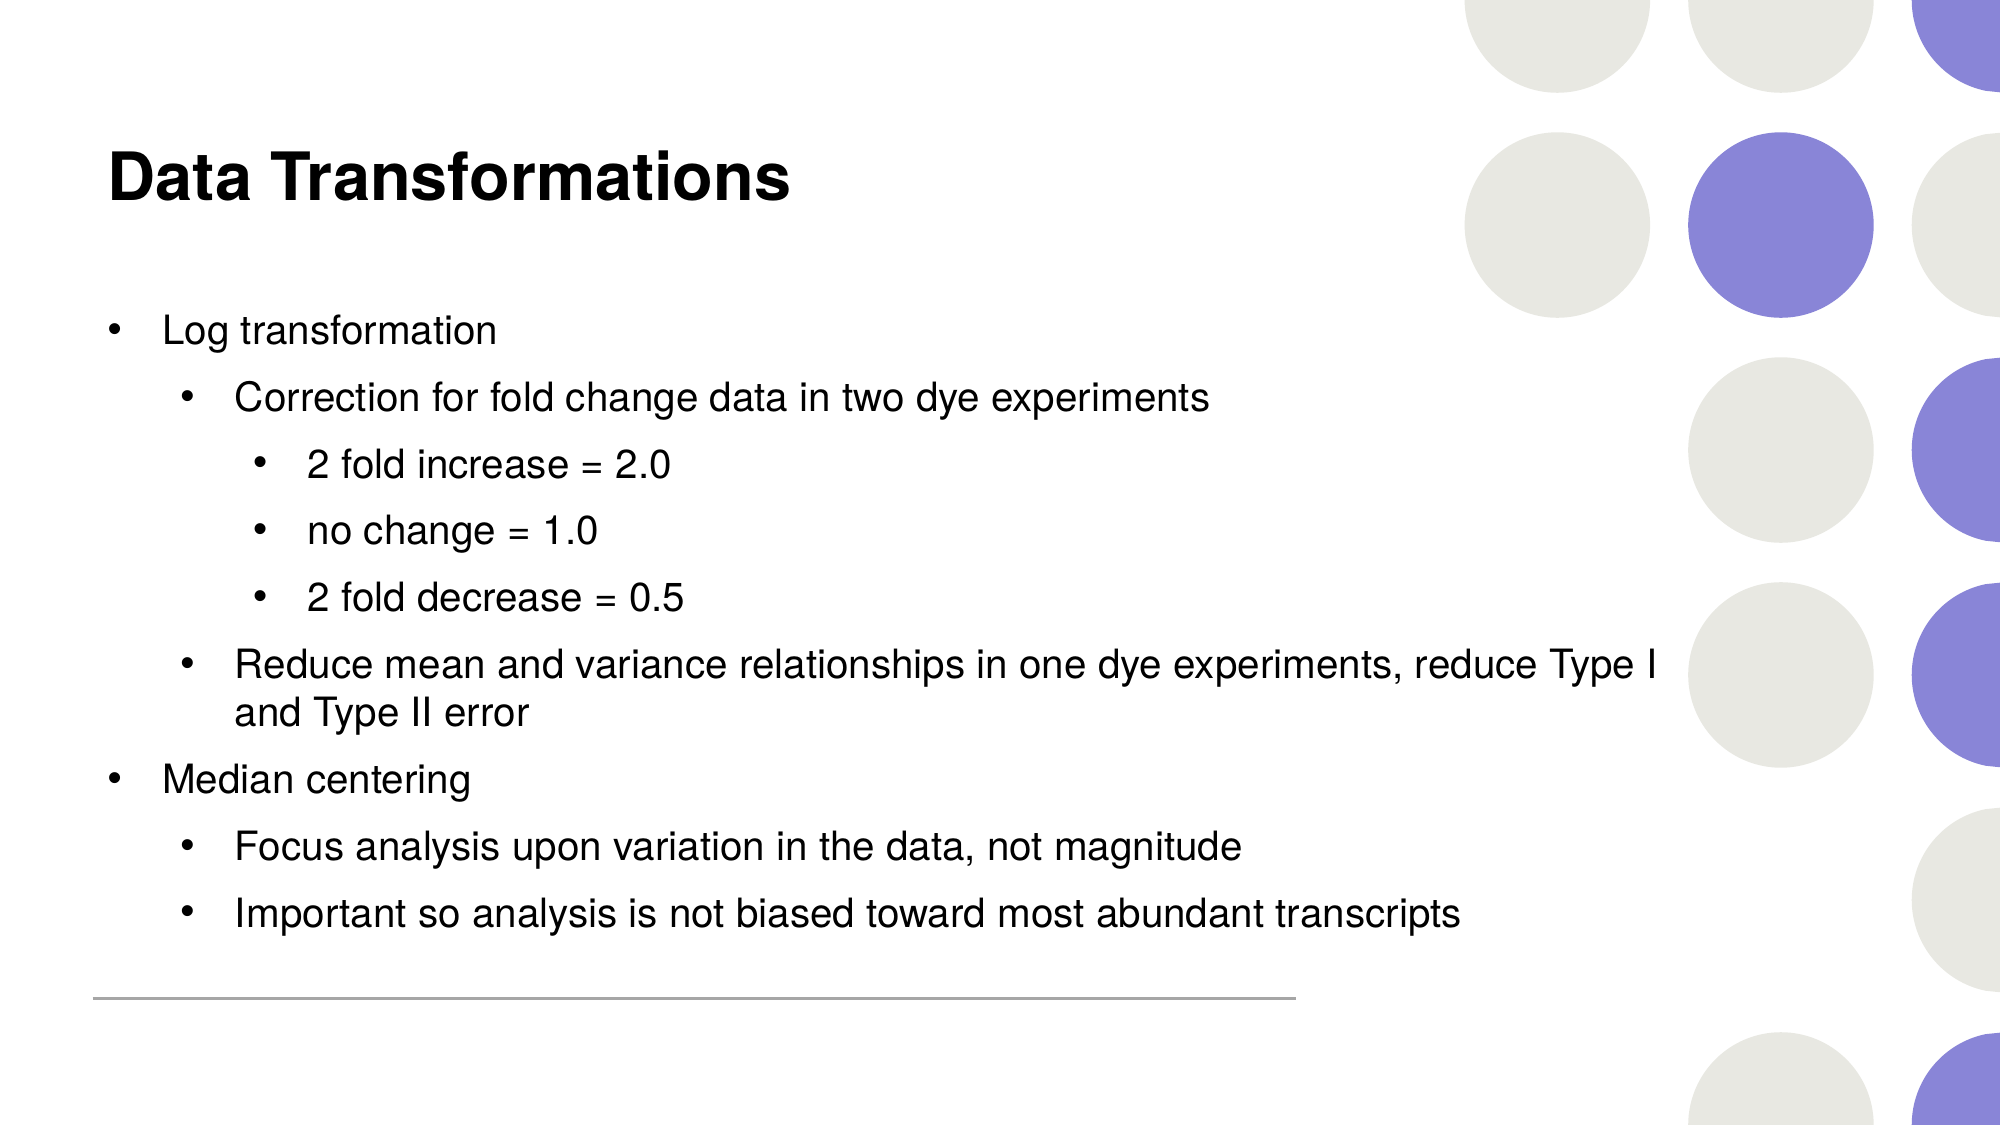

# Data Transformations
Log transformation
Correction for fold change data in two dye experiments
2 fold increase = 2.0
no change = 1.0
2 fold decrease = 0.5
Reduce mean and variance relationships in one dye experiments, reduce Type I and Type II error
Median centering
Focus analysis upon variation in the data, not magnitude
Important so analysis is not biased toward most abundant transcripts